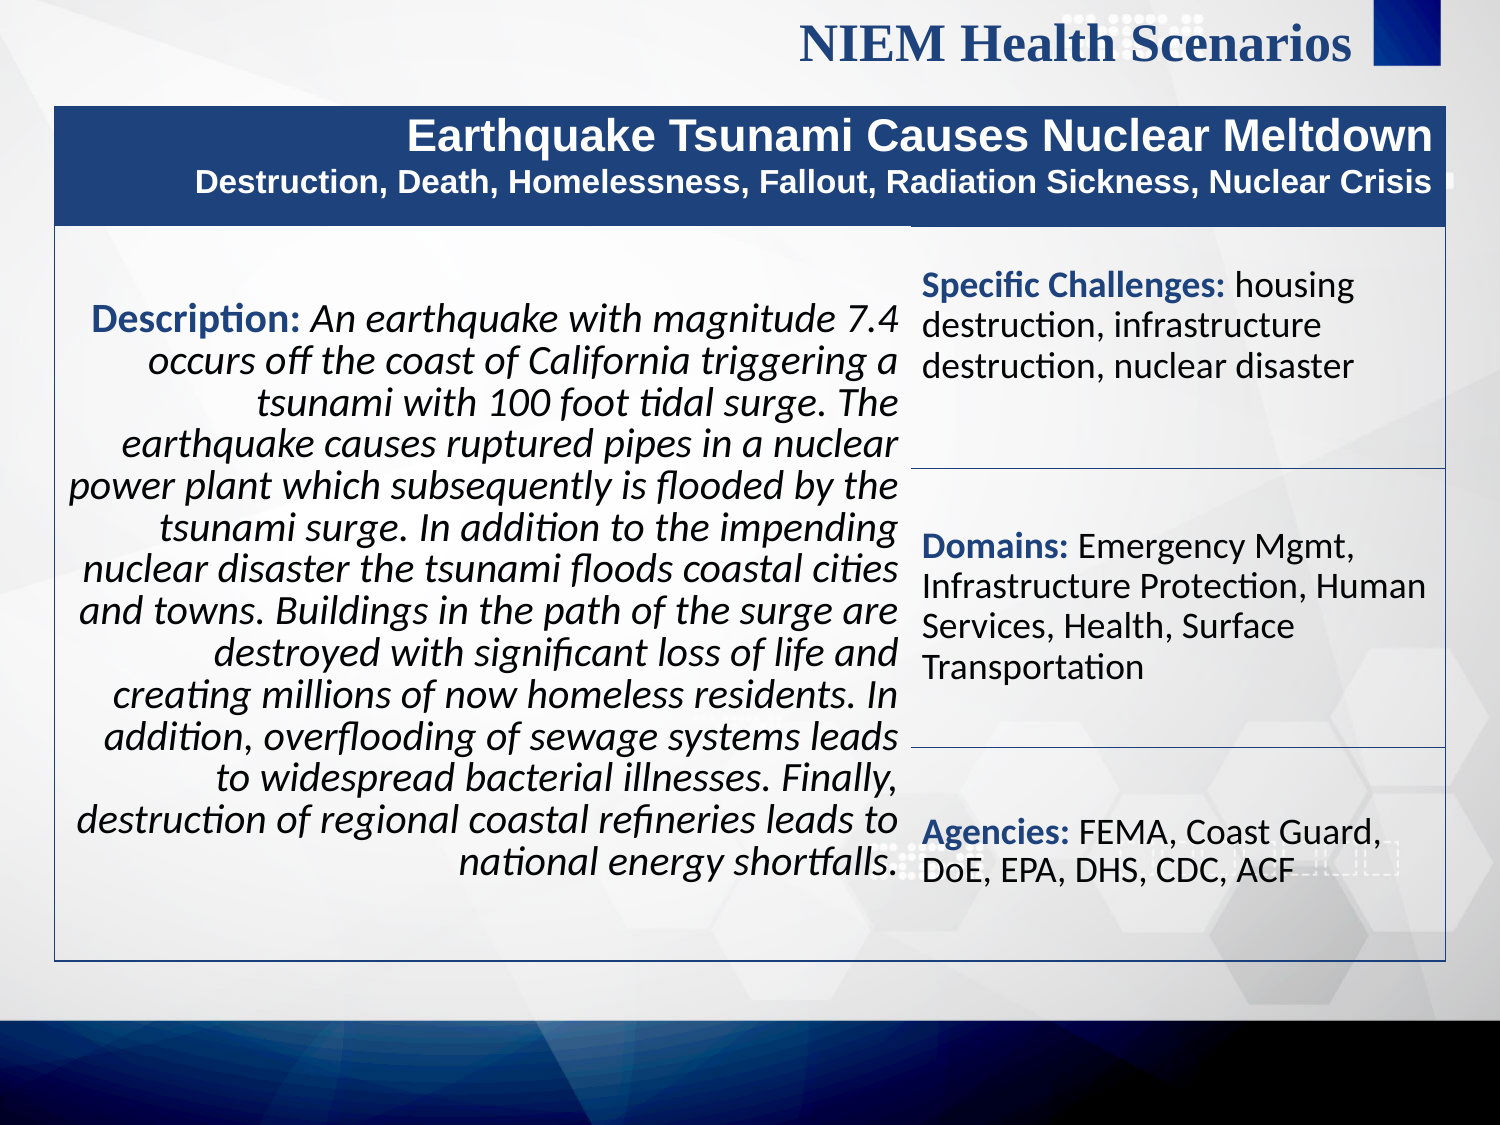

NIEM Health Scenarios
| Earthquake Tsunami Causes Nuclear Meltdown Destruction, Death, Homelessness, Fallout, Radiation Sickness, Nuclear Crisis |  |
| --- | --- |
| Description: An earthquake with magnitude 7.4 occurs off the coast of California triggering a tsunami with 100 foot tidal surge. The earthquake causes ruptured pipes in a nuclear power plant which subsequently is flooded by the tsunami surge. In addition to the impending nuclear disaster the tsunami floods coastal cities and towns. Buildings in the path of the surge are destroyed with significant loss of life and creating millions of now homeless residents. In addition, overflooding of sewage systems leads to widespread bacterial illnesses. Finally, destruction of regional coastal refineries leads to national energy shortfalls. | Specific Challenges: housing destruction, infrastructure destruction, nuclear disaster |
|  | Domains: Emergency Mgmt, Infrastructure Protection, Human Services, Health, Surface Transportation |
|  | Agencies: FEMA, Coast Guard, DoE, EPA, DHS, CDC, ACF |